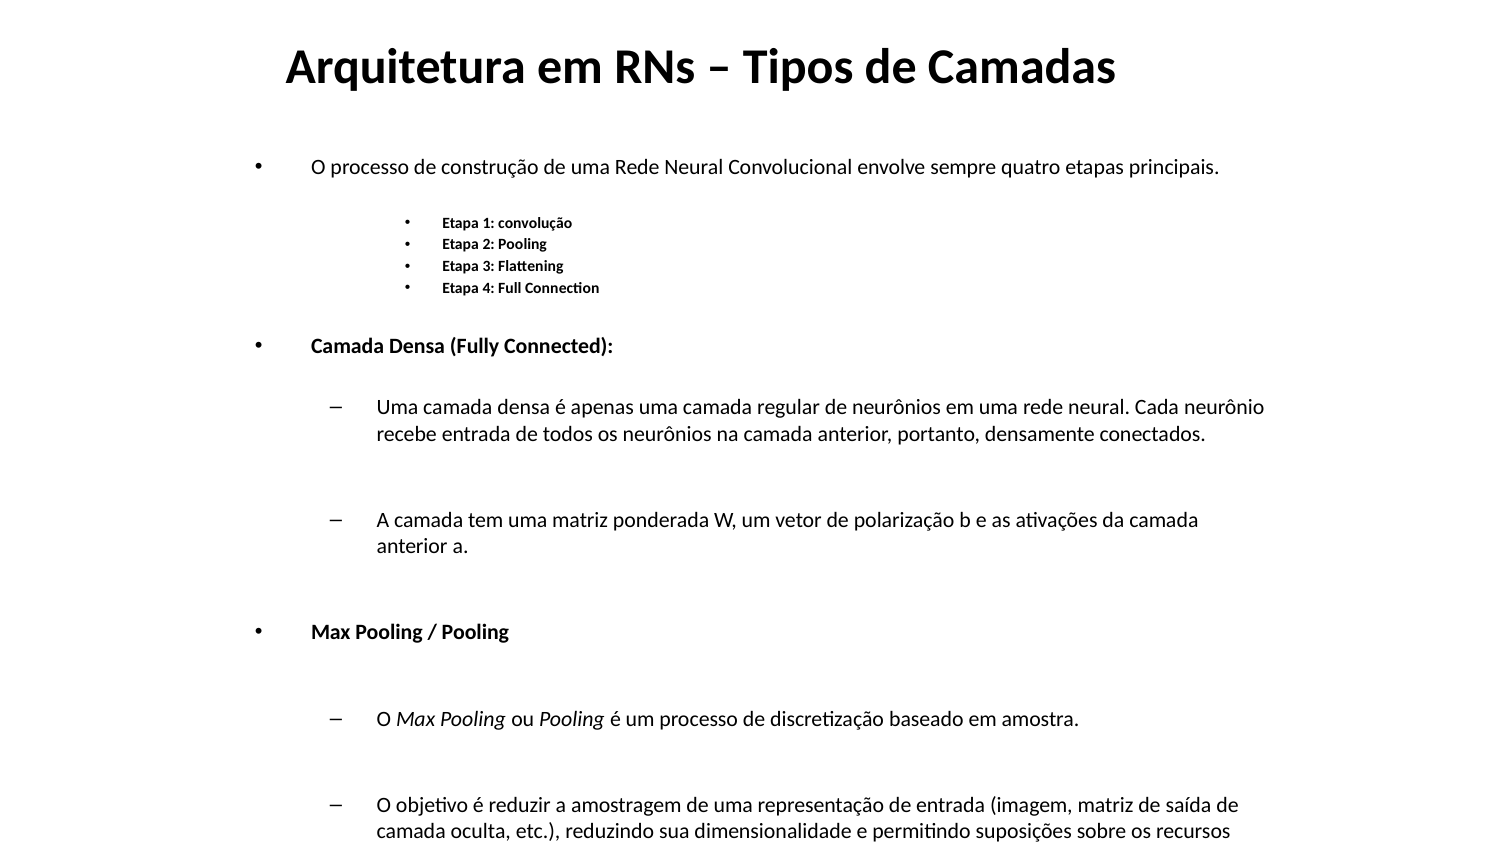

# Arquitetura em RNs – Tipos de Camadas

O processo de construção de uma Rede Neural Convolucional envolve sempre quatro etapas principais.

Etapa 1: convolução
Etapa 2: Pooling
Etapa 3: Flattening
Etapa 4: Full Connection

Camada Densa (Fully Connected):

Uma camada densa é apenas uma camada regular de neurônios em uma rede neural. Cada neurônio recebe entrada de todos os neurônios na camada anterior, portanto, densamente conectados.

A camada tem uma matriz ponderada W, um vetor de polarização b e as ativações da camada anterior a.

Max Pooling / Pooling

O Max Pooling ou Pooling é um processo de discretização baseado em amostra.

O objetivo é reduzir a amostragem de uma representação de entrada (imagem, matriz de saída de camada oculta, etc.), reduzindo sua dimensionalidade e permitindo suposições sobre os recursos contidos nas sub-regiões categorizadas.